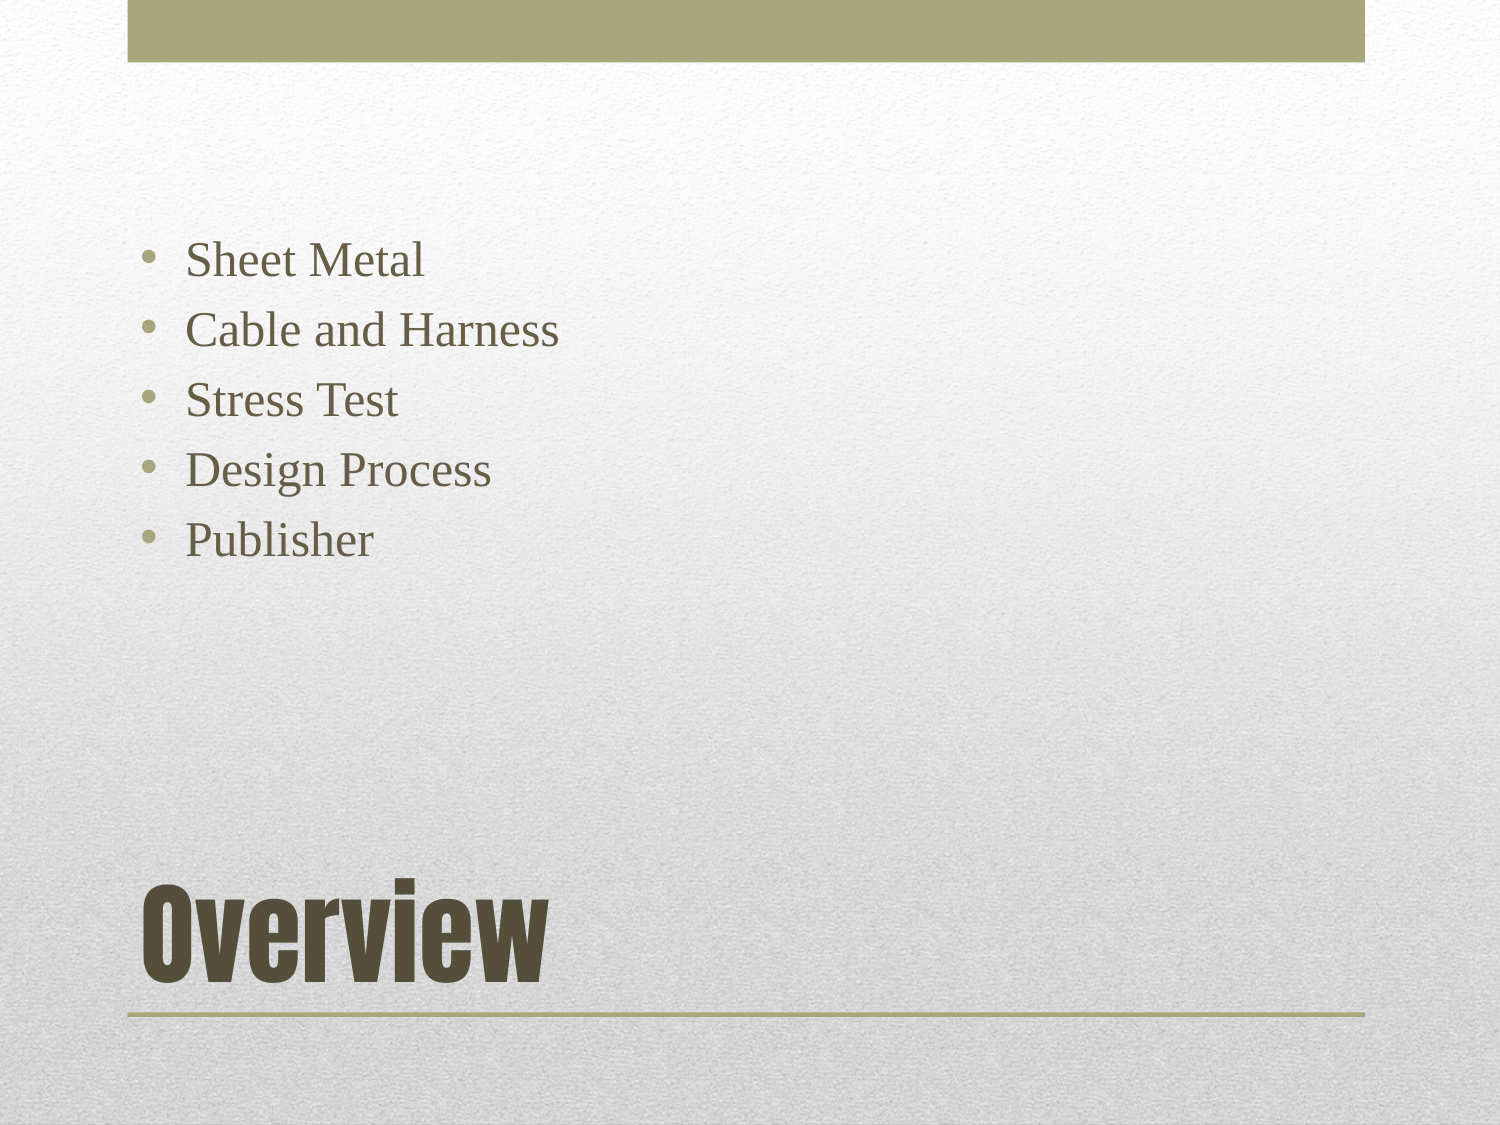

Sheet Metal
Cable and Harness
Stress Test
Design Process
Publisher

# Overview